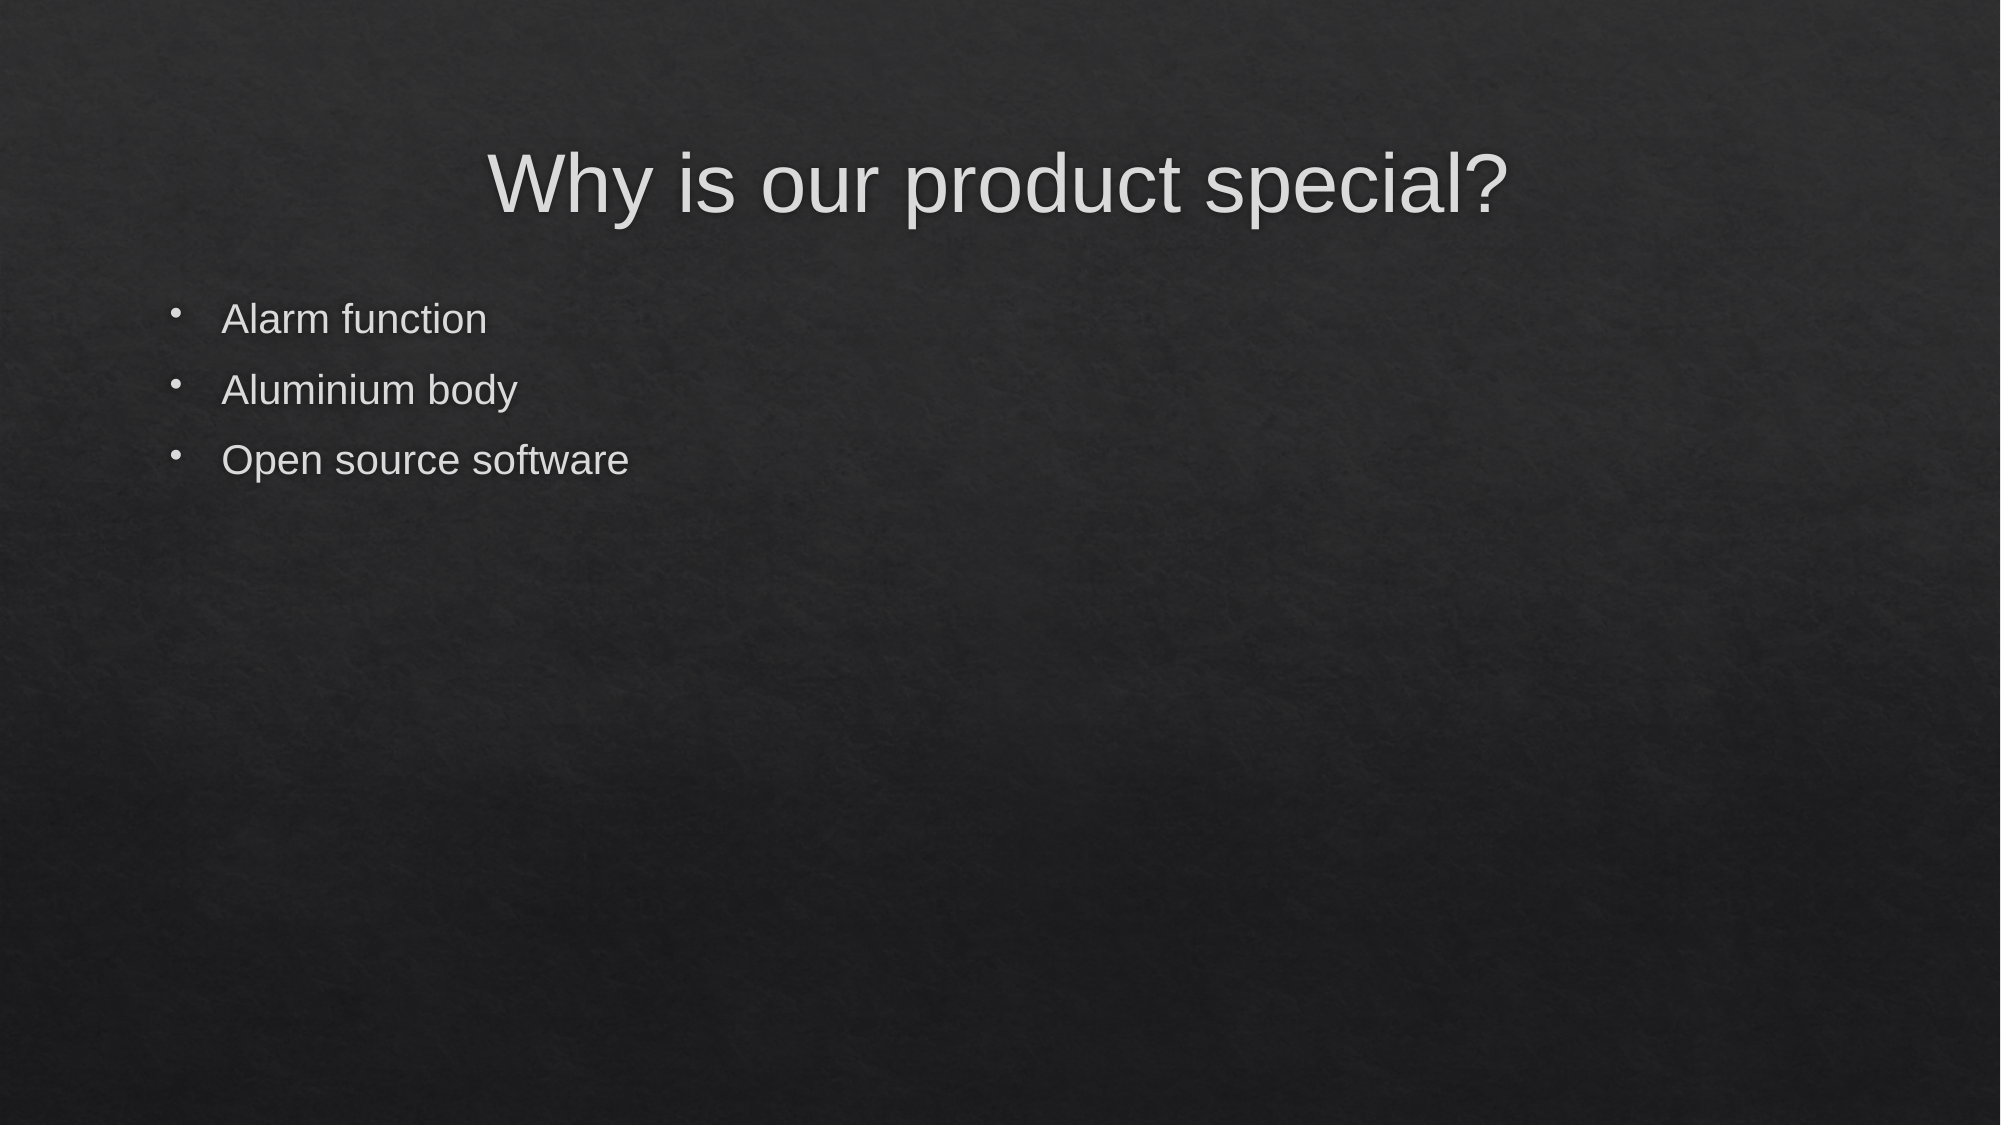

# Why is our product special?
Alarm function
Aluminium body
Open source software